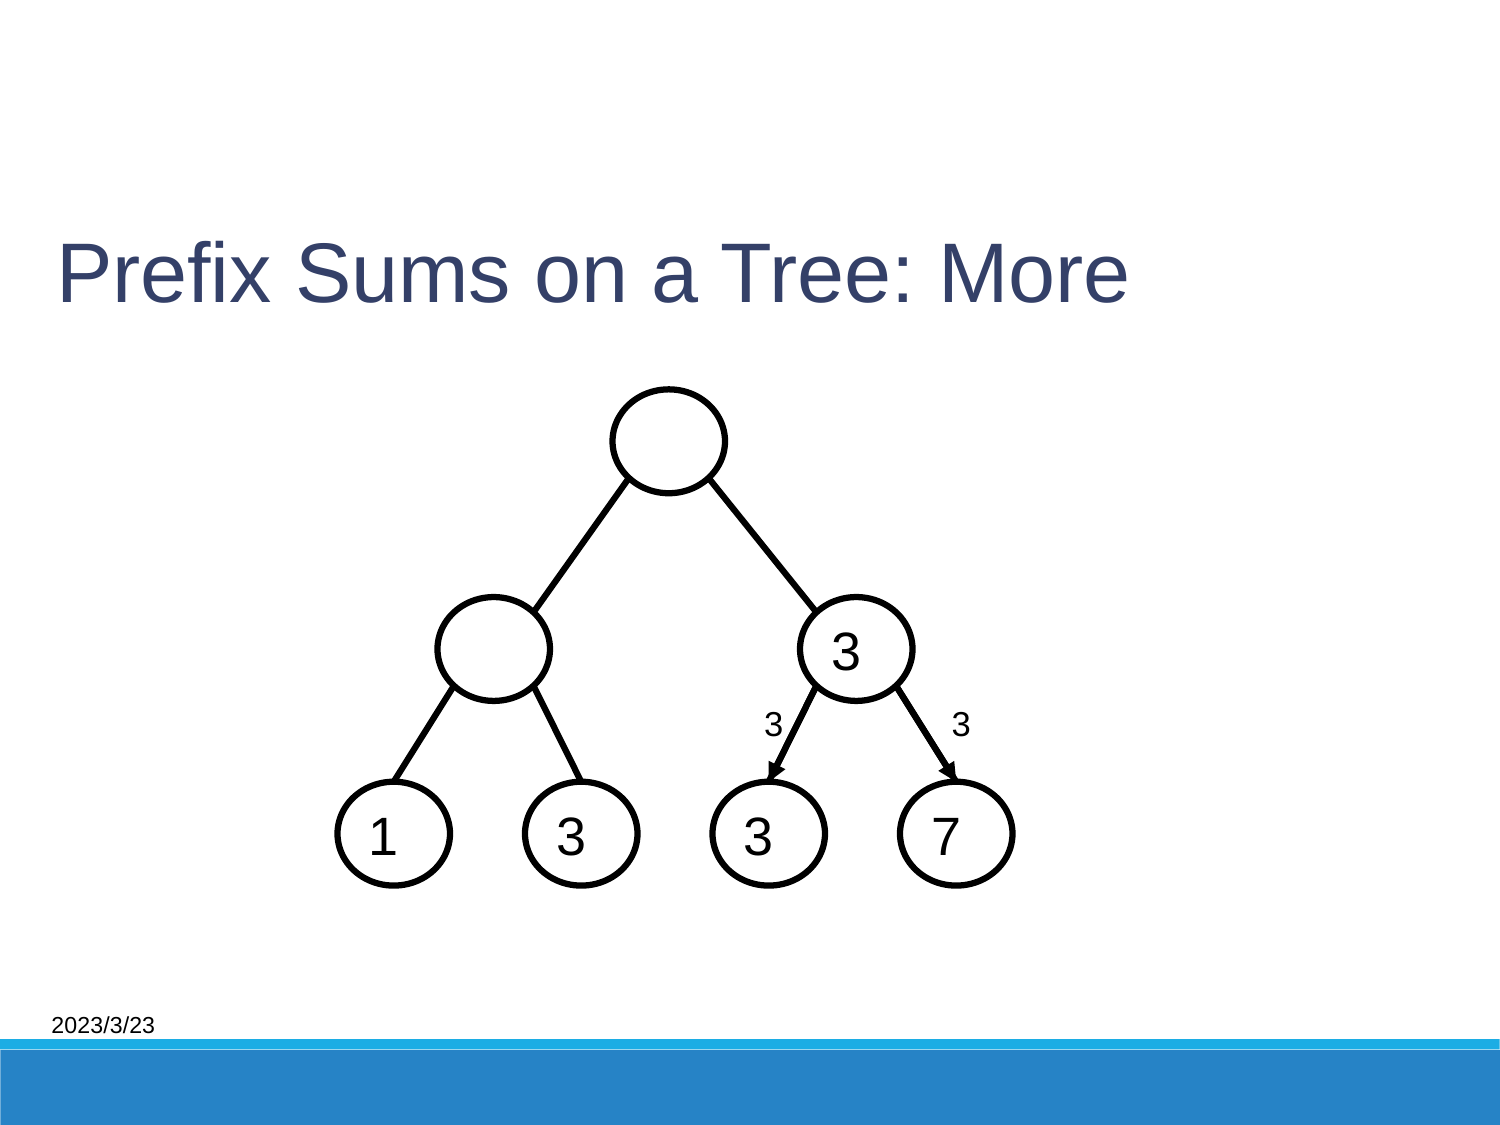

Prefix Sums on a Tree: More

3
3
3
1
3
3
7
2023/3/23